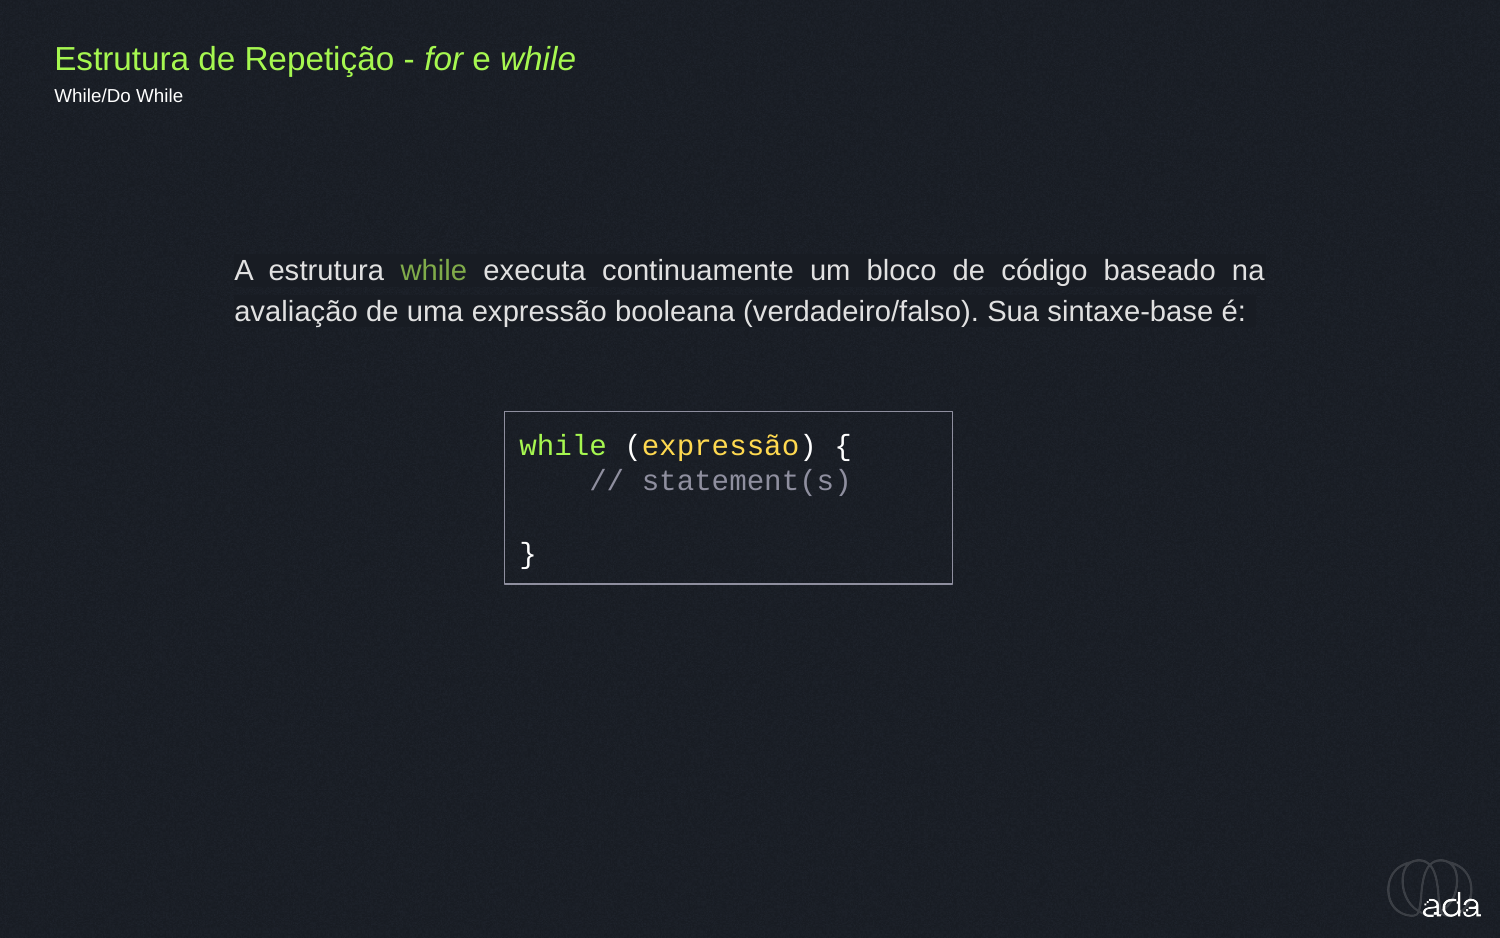

Estrutura de Repetição - for e while
While/Do While
A estrutura while executa continuamente um bloco de código baseado na avaliação de uma expressão booleana (verdadeiro/falso). Sua sintaxe-base é:
while (expressão) {
    // statement(s)
}